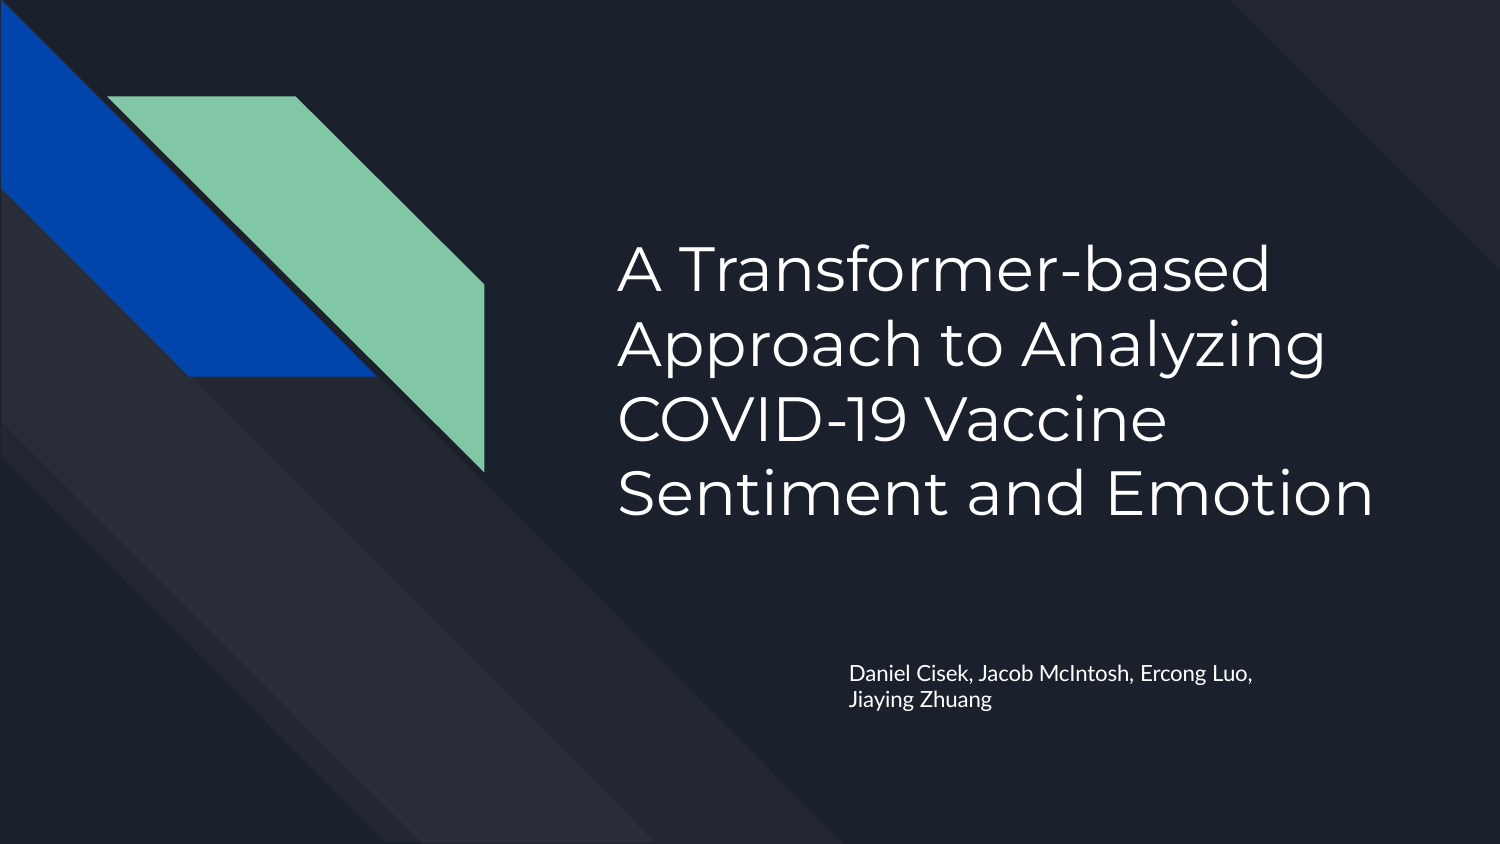

# A Transformer-based Approach to Analyzing COVID-19 Vaccine Sentiment and Emotion
Daniel Cisek, Jacob McIntosh, Ercong Luo, Jiaying Zhuang